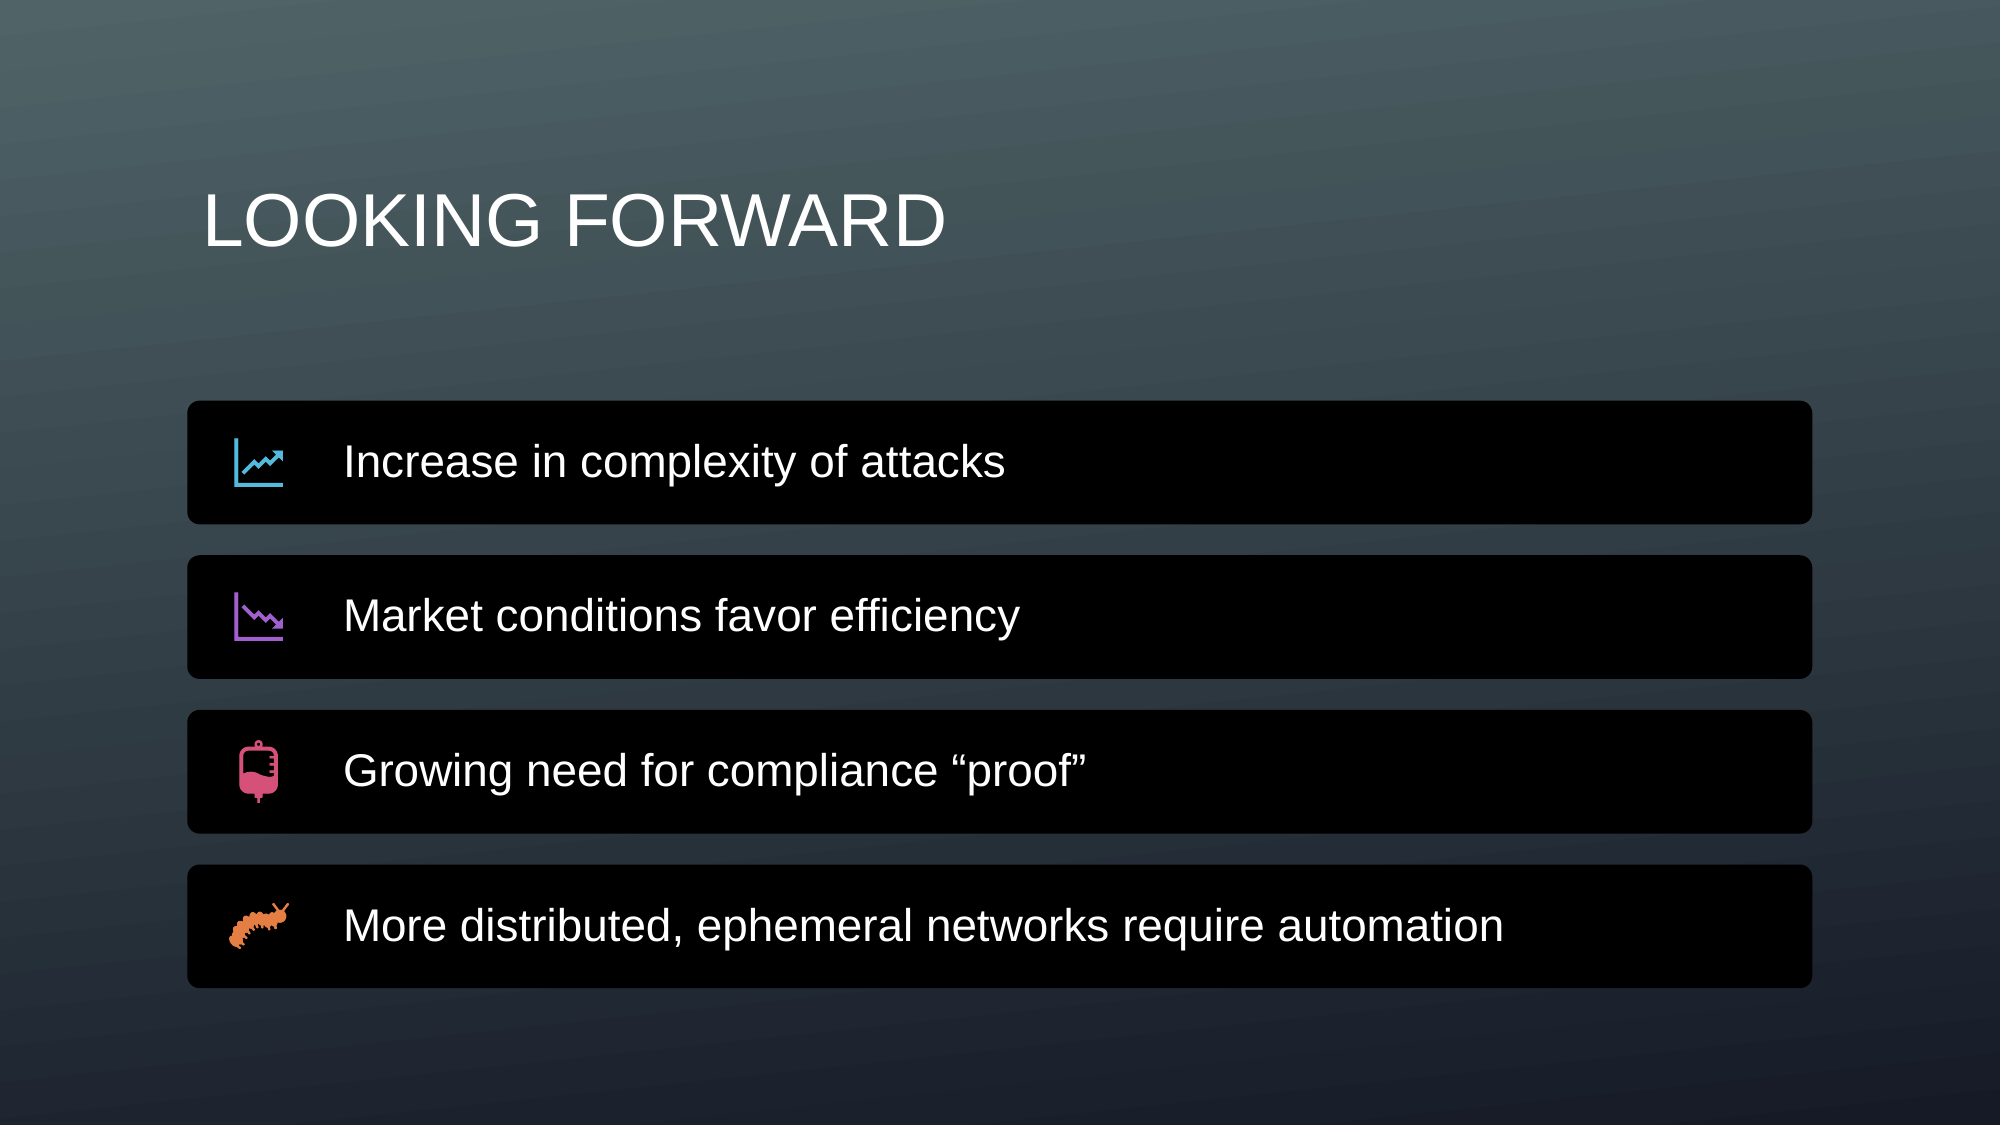

# Looking Forward
Increase in complexity of attacks
Market conditions favor efficiency
Growing need for compliance “proof”
More distributed, ephemeral networks require automation